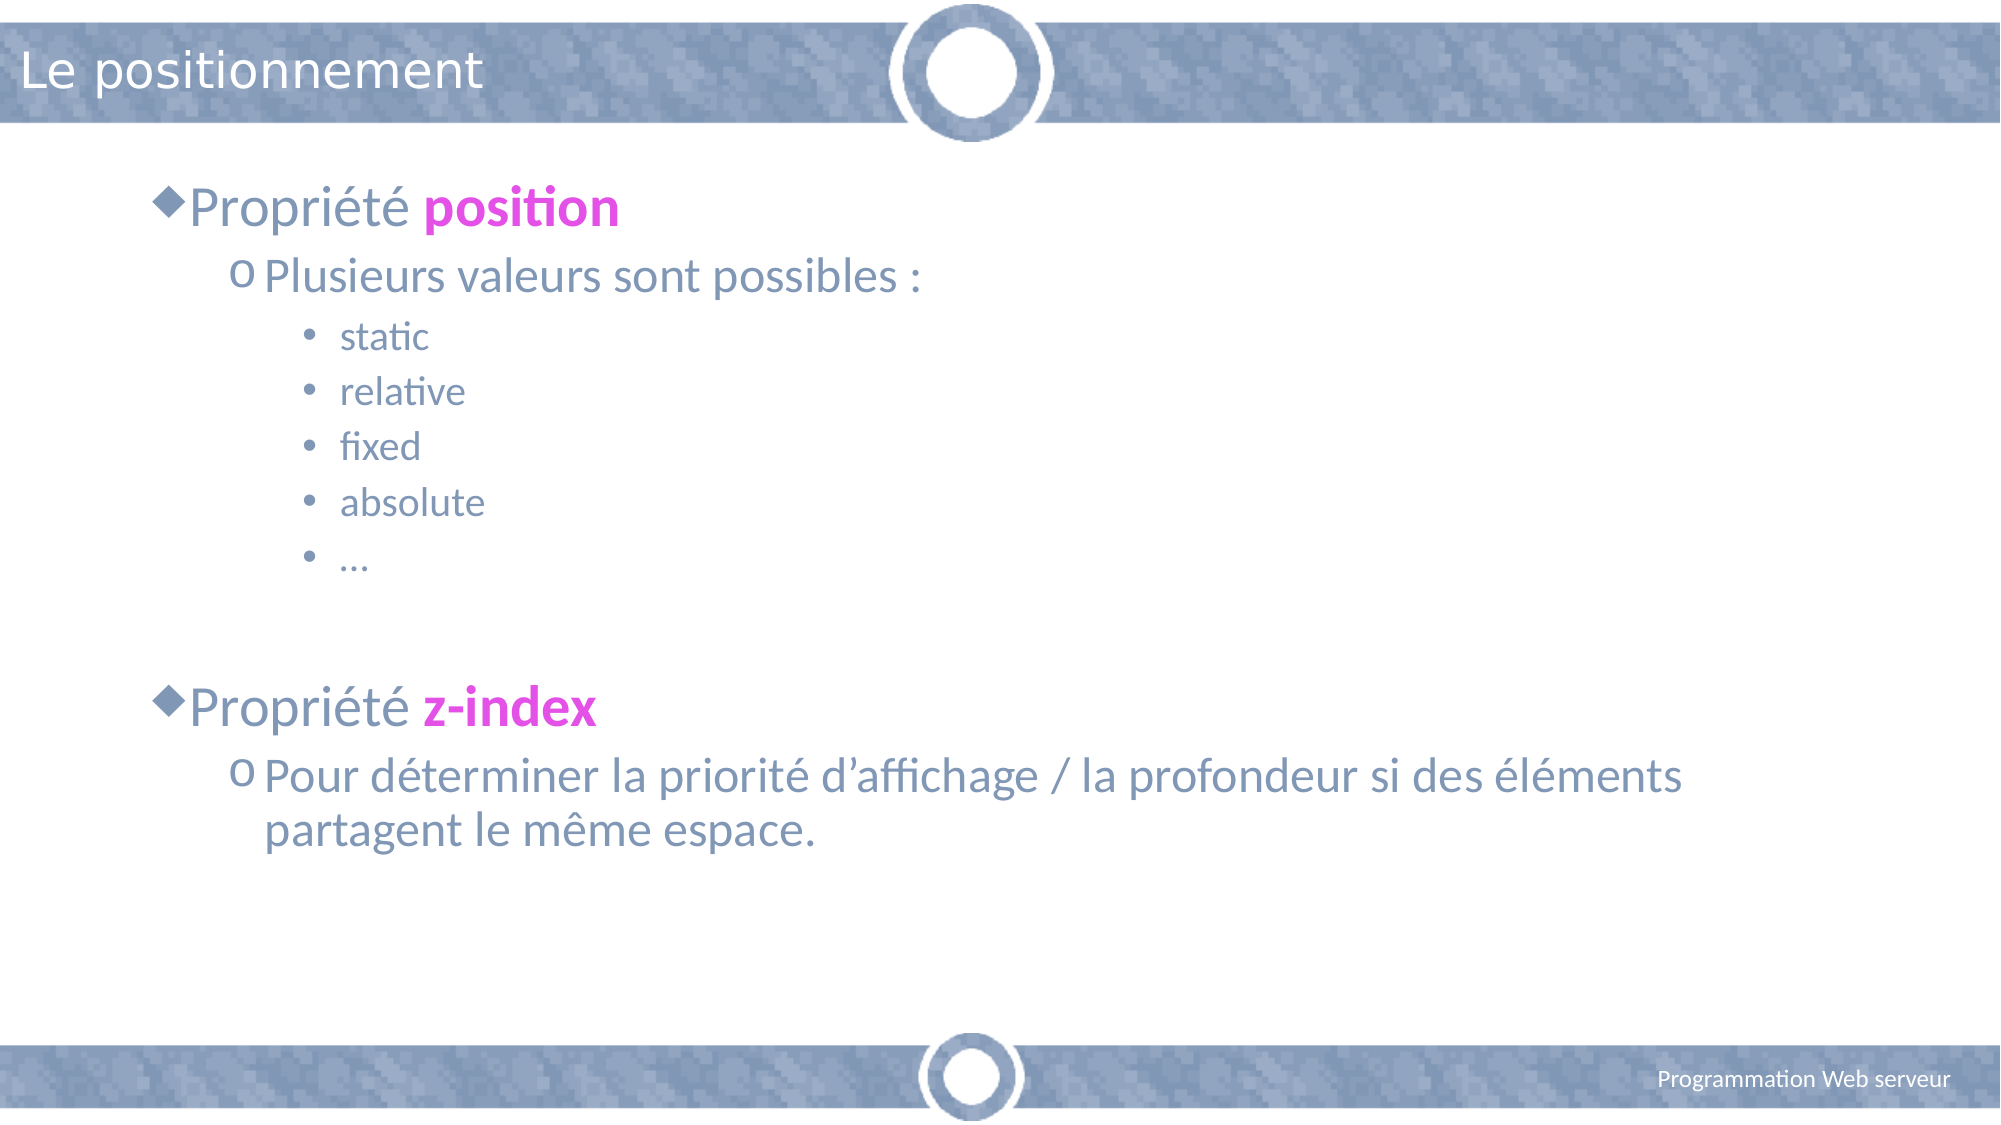

# Le positionnement
Propriété position
Plusieurs valeurs sont possibles :
static
relative
fixed
absolute
…

Propriété z-index
Pour déterminer la priorité d’affichage / la profondeur si des éléments partagent le même espace.